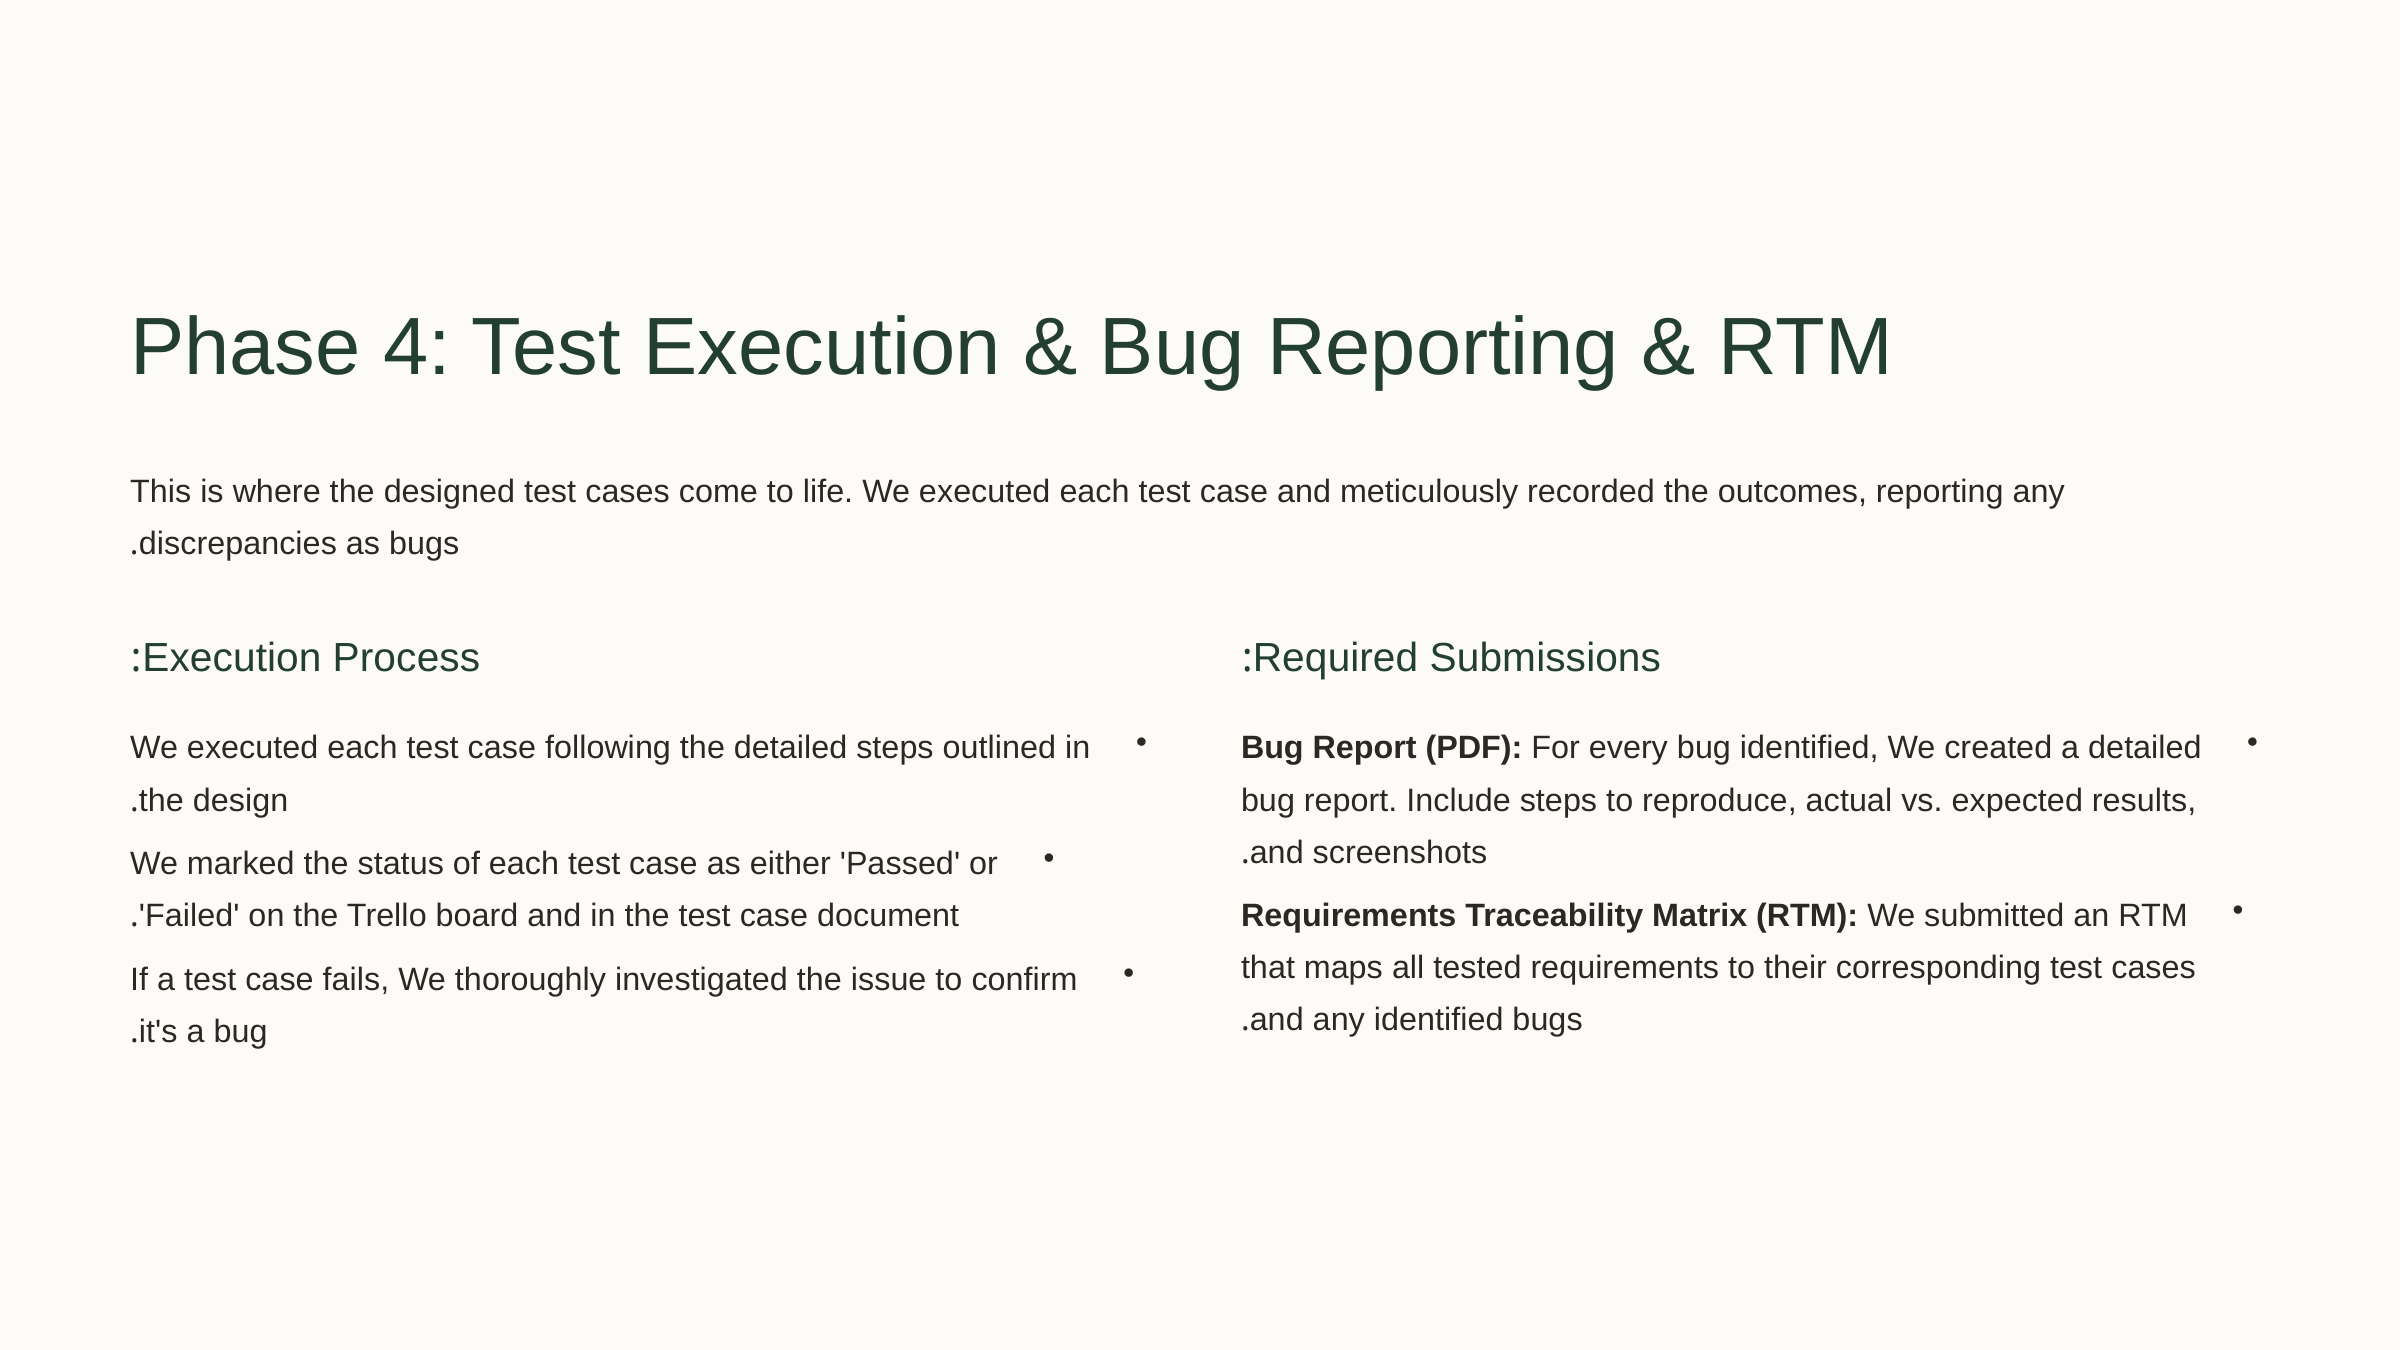

Phase 4: Test Execution & Bug Reporting & RTM
This is where the designed test cases come to life. We executed each test case and meticulously recorded the outcomes, reporting any discrepancies as bugs.
Execution Process:
Required Submissions:
We executed each test case following the detailed steps outlined in the design.
Bug Report (PDF): For every bug identified, We created a detailed bug report. Include steps to reproduce, actual vs. expected results, and screenshots.
We marked the status of each test case as either 'Passed' or 'Failed' on the Trello board and in the test case document.
Requirements Traceability Matrix (RTM): We submitted an RTM that maps all tested requirements to their corresponding test cases and any identified bugs.
If a test case fails, We thoroughly investigated the issue to confirm it's a bug.